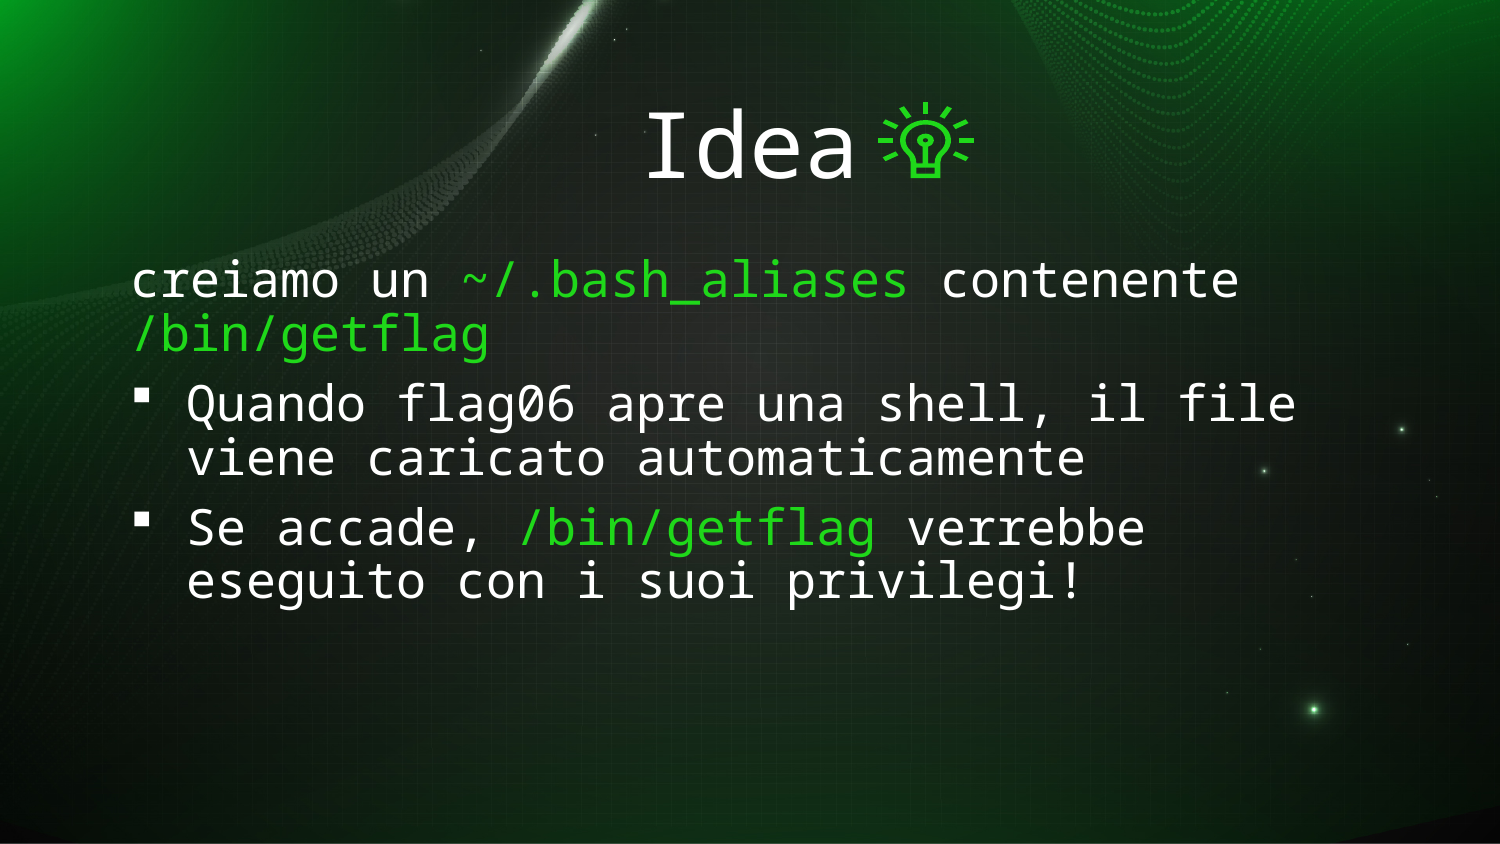

# Idea

creiamo un ~/.bash_aliases contenente /bin/getflag
Quando flag06 apre una shell, il file viene caricato automaticamente
Se accade, /bin/getflag verrebbe eseguito con i suoi privilegi!